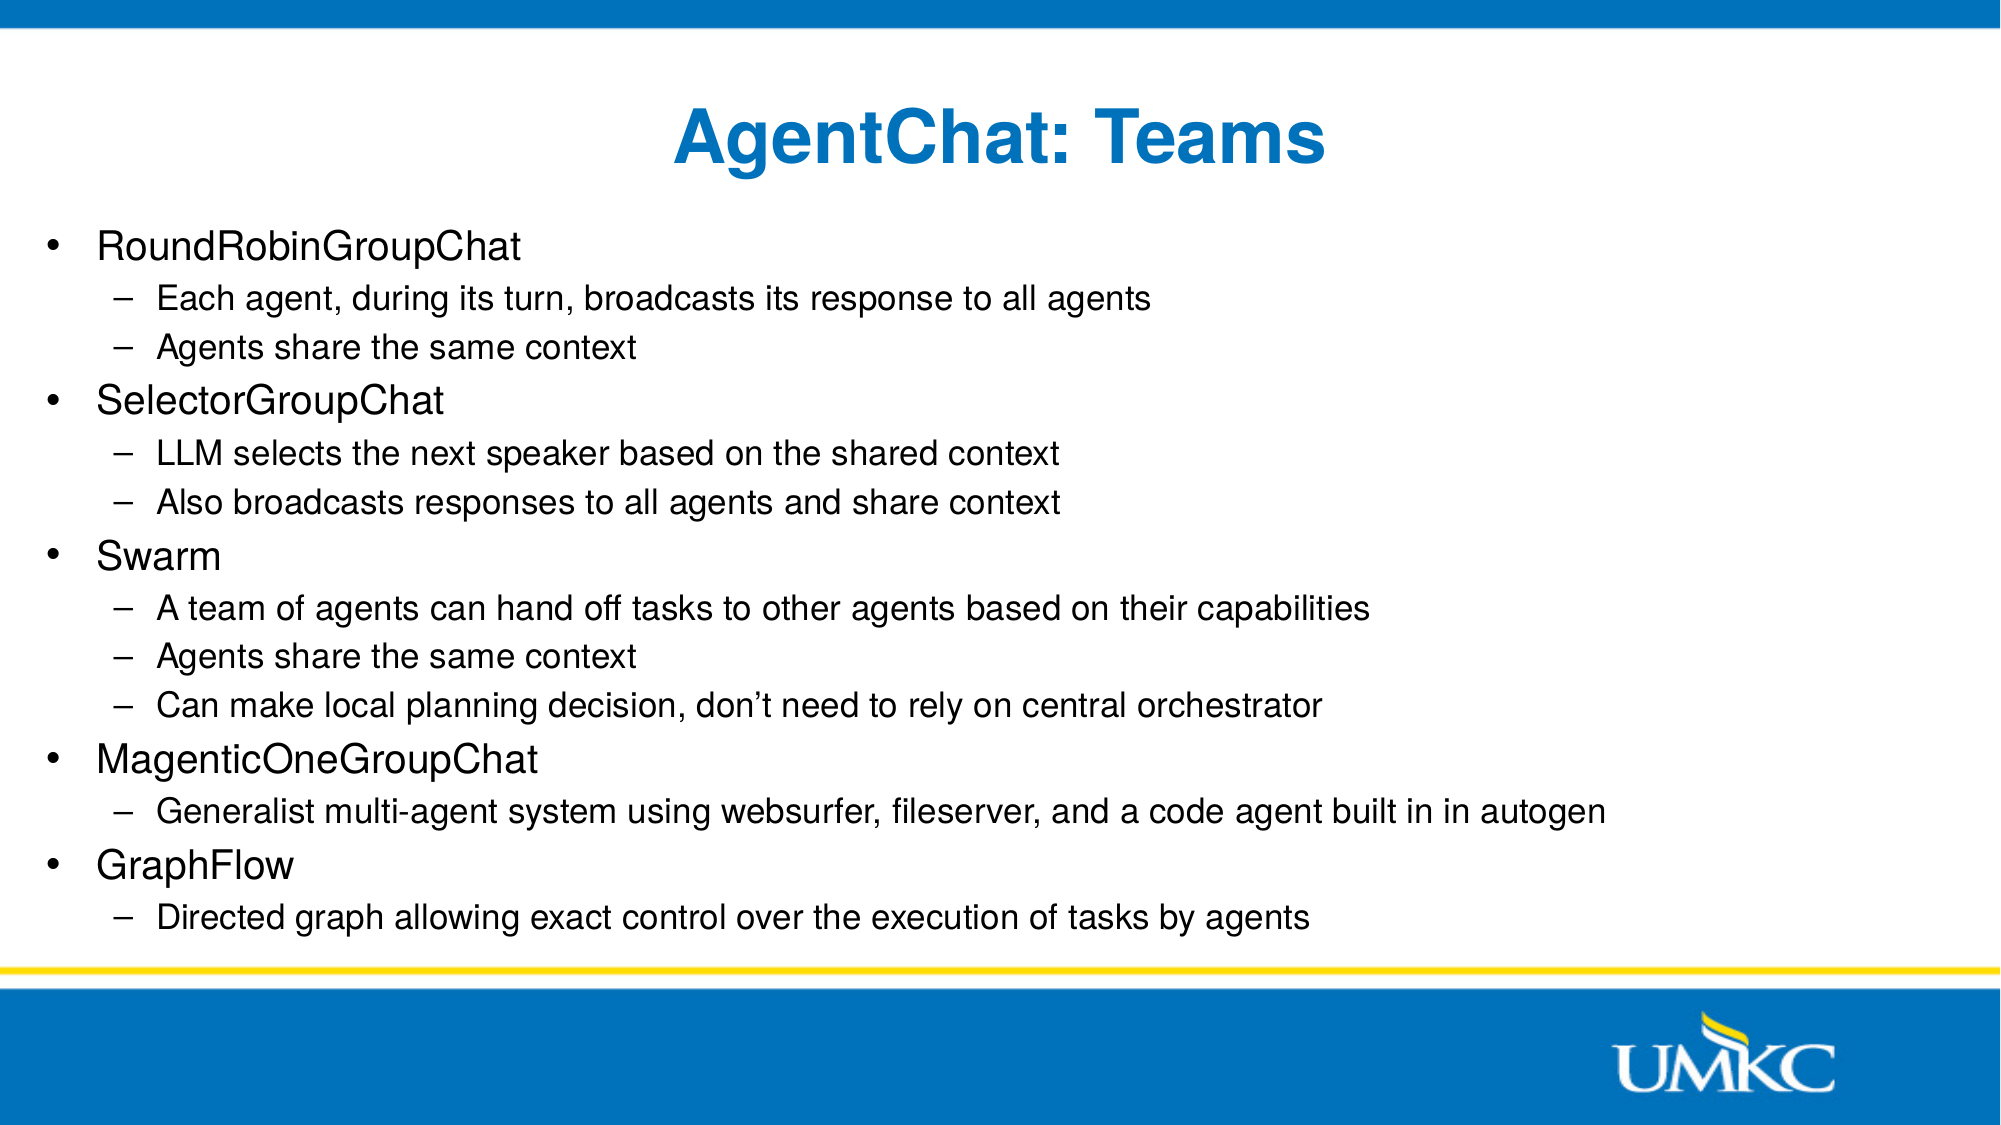

# AgentChat: Teams
RoundRobinGroupChat
Each agent, during its turn, broadcasts its response to all agents
Agents share the same context
SelectorGroupChat
LLM selects the next speaker based on the shared context
Also broadcasts responses to all agents and share context
Swarm
A team of agents can hand off tasks to other agents based on their capabilities
Agents share the same context
Can make local planning decision, don’t need to rely on central orchestrator
MagenticOneGroupChat
Generalist multi-agent system using websurfer, fileserver, and a code agent built in in autogen
GraphFlow
Directed graph allowing exact control over the execution of tasks by agents